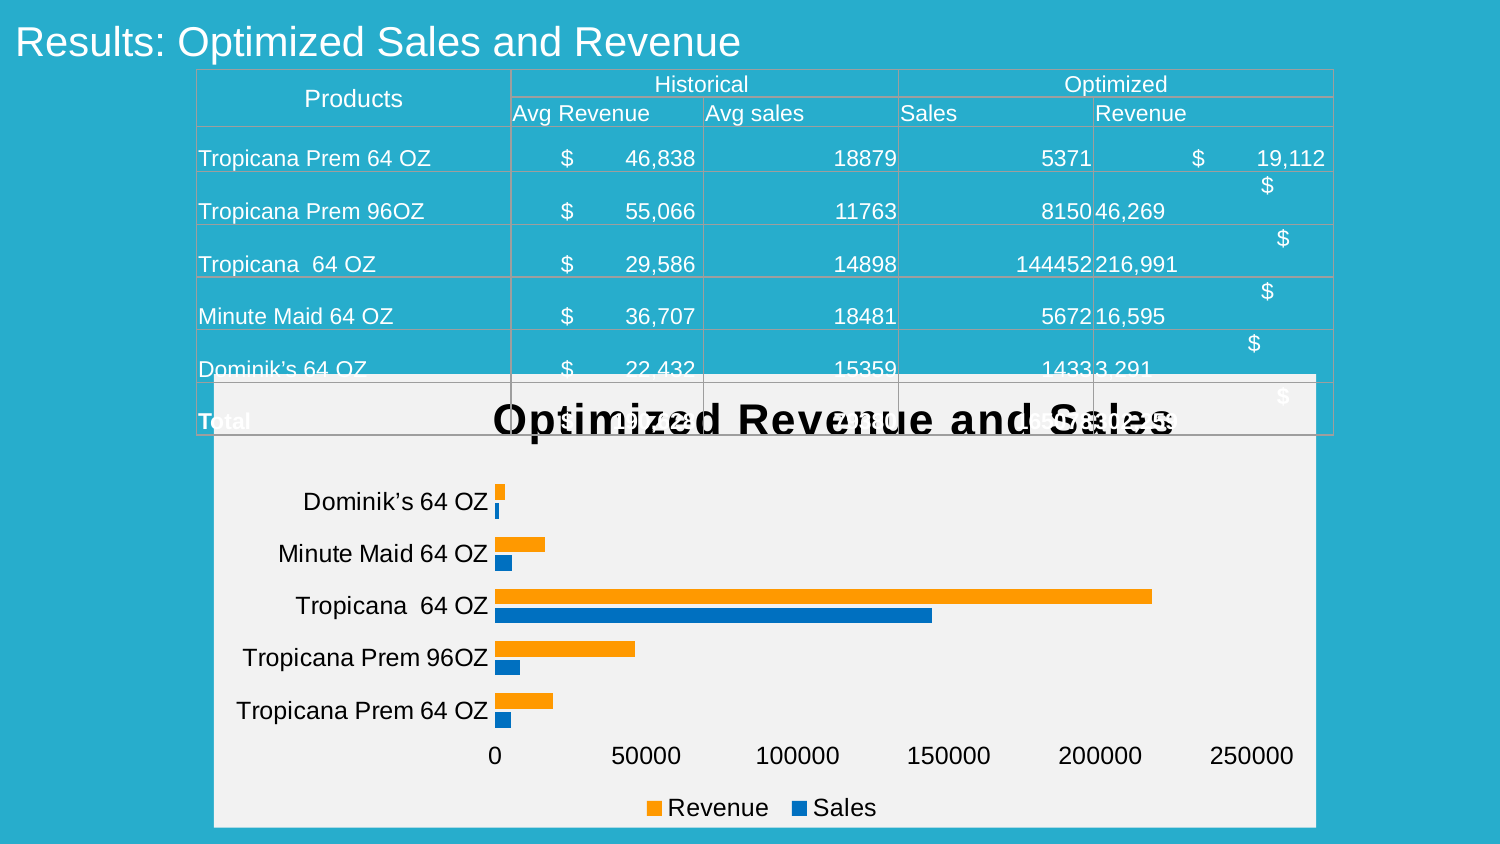

Results: Optimized Sales and Revenue
| Products | Historical |  | Optimized |  |
| --- | --- | --- | --- | --- |
|  | Avg Revenue | Avg sales | Sales | Revenue ​ |
| Tropicana Prem 64 OZ​ | $ 46,838 | 18879 | 5371 | $ 19,112 |
| Tropicana Prem 96OZ​ | $ 55,066 | 11763 | 8150 | $ 46,269 |
| Tropicana  64 OZ​ | $ 29,586 | 14898 | 144452 | $ 216,991 |
| Minute Maid 64 OZ​ | $ 36,707 | 18481 | 5672 | $ 16,595 |
| Dominik’s 64 OZ​​ | $ 22,432 | 15359 | 1433 | $ 3,291 |
| Total | $ 190,628 | 79380 | 165078 | $ 302,259 |

### Chart: Optimized Revenue and Sales

| Category | Sales  | Revenue ​ |
|---|---|---|
| Tropicana Prem 64 OZ​ | 5370.639 | 19112.047246263 |
| Tropicana Prem 96OZ​ | 8149.732 | 46268.92171886 |
| Tropicana  64 OZ​ | 144452.0 | 216991.46084 |
| Minute Maid 64 OZ​ | 5672.144 | 16595.451144464 |
| Dominik’s 64 OZ​​ | 1433.468 | 3290.9859372280002 |